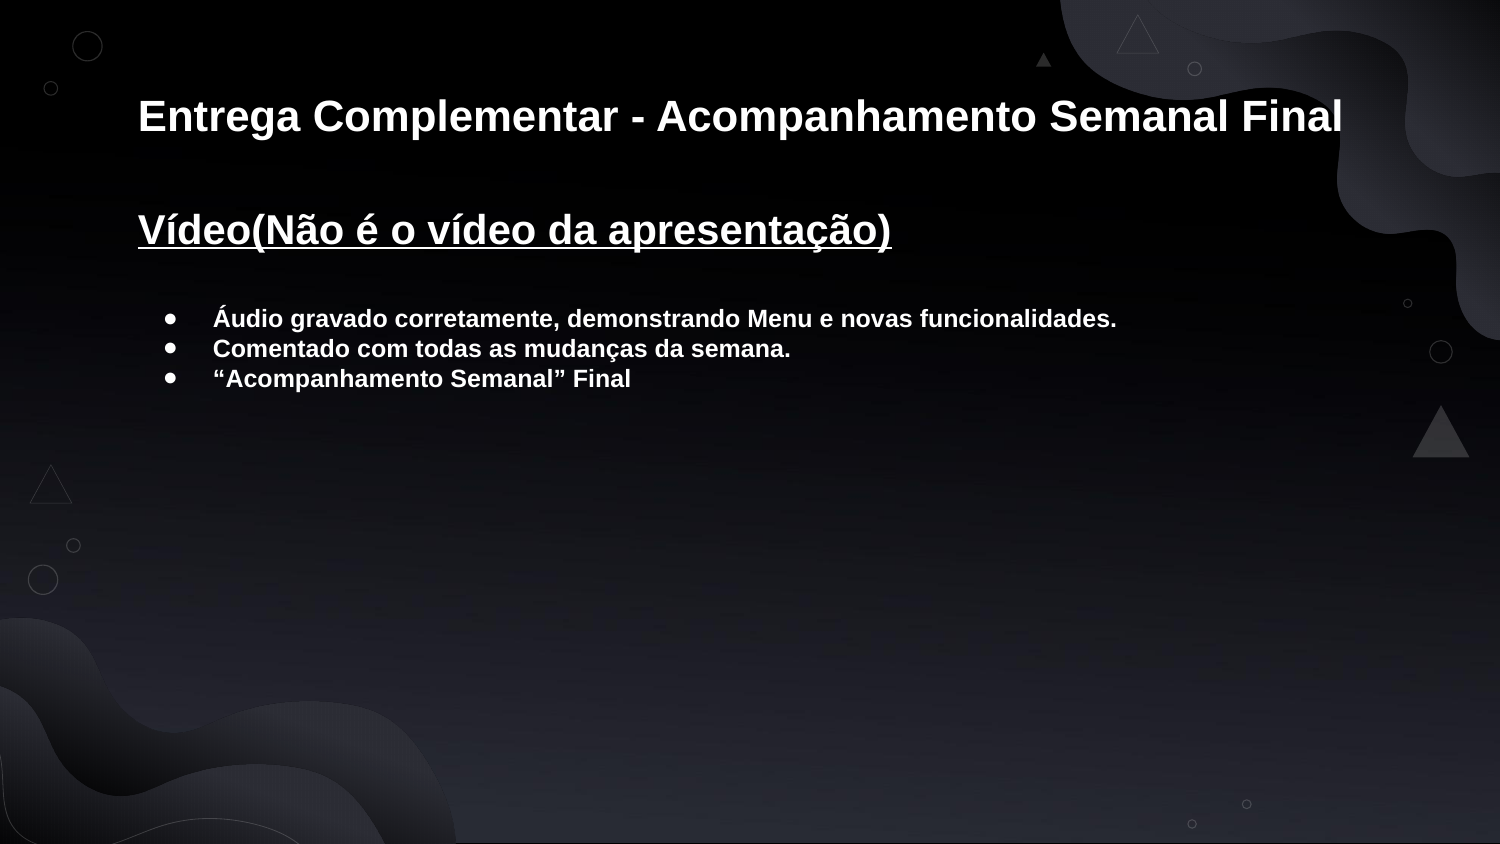

# Entrega Complementar - Acompanhamento Semanal Final
Vídeo(Não é o vídeo da apresentação)

Áudio gravado corretamente, demonstrando Menu e novas funcionalidades.
Comentado com todas as mudanças da semana.
“Acompanhamento Semanal” Final